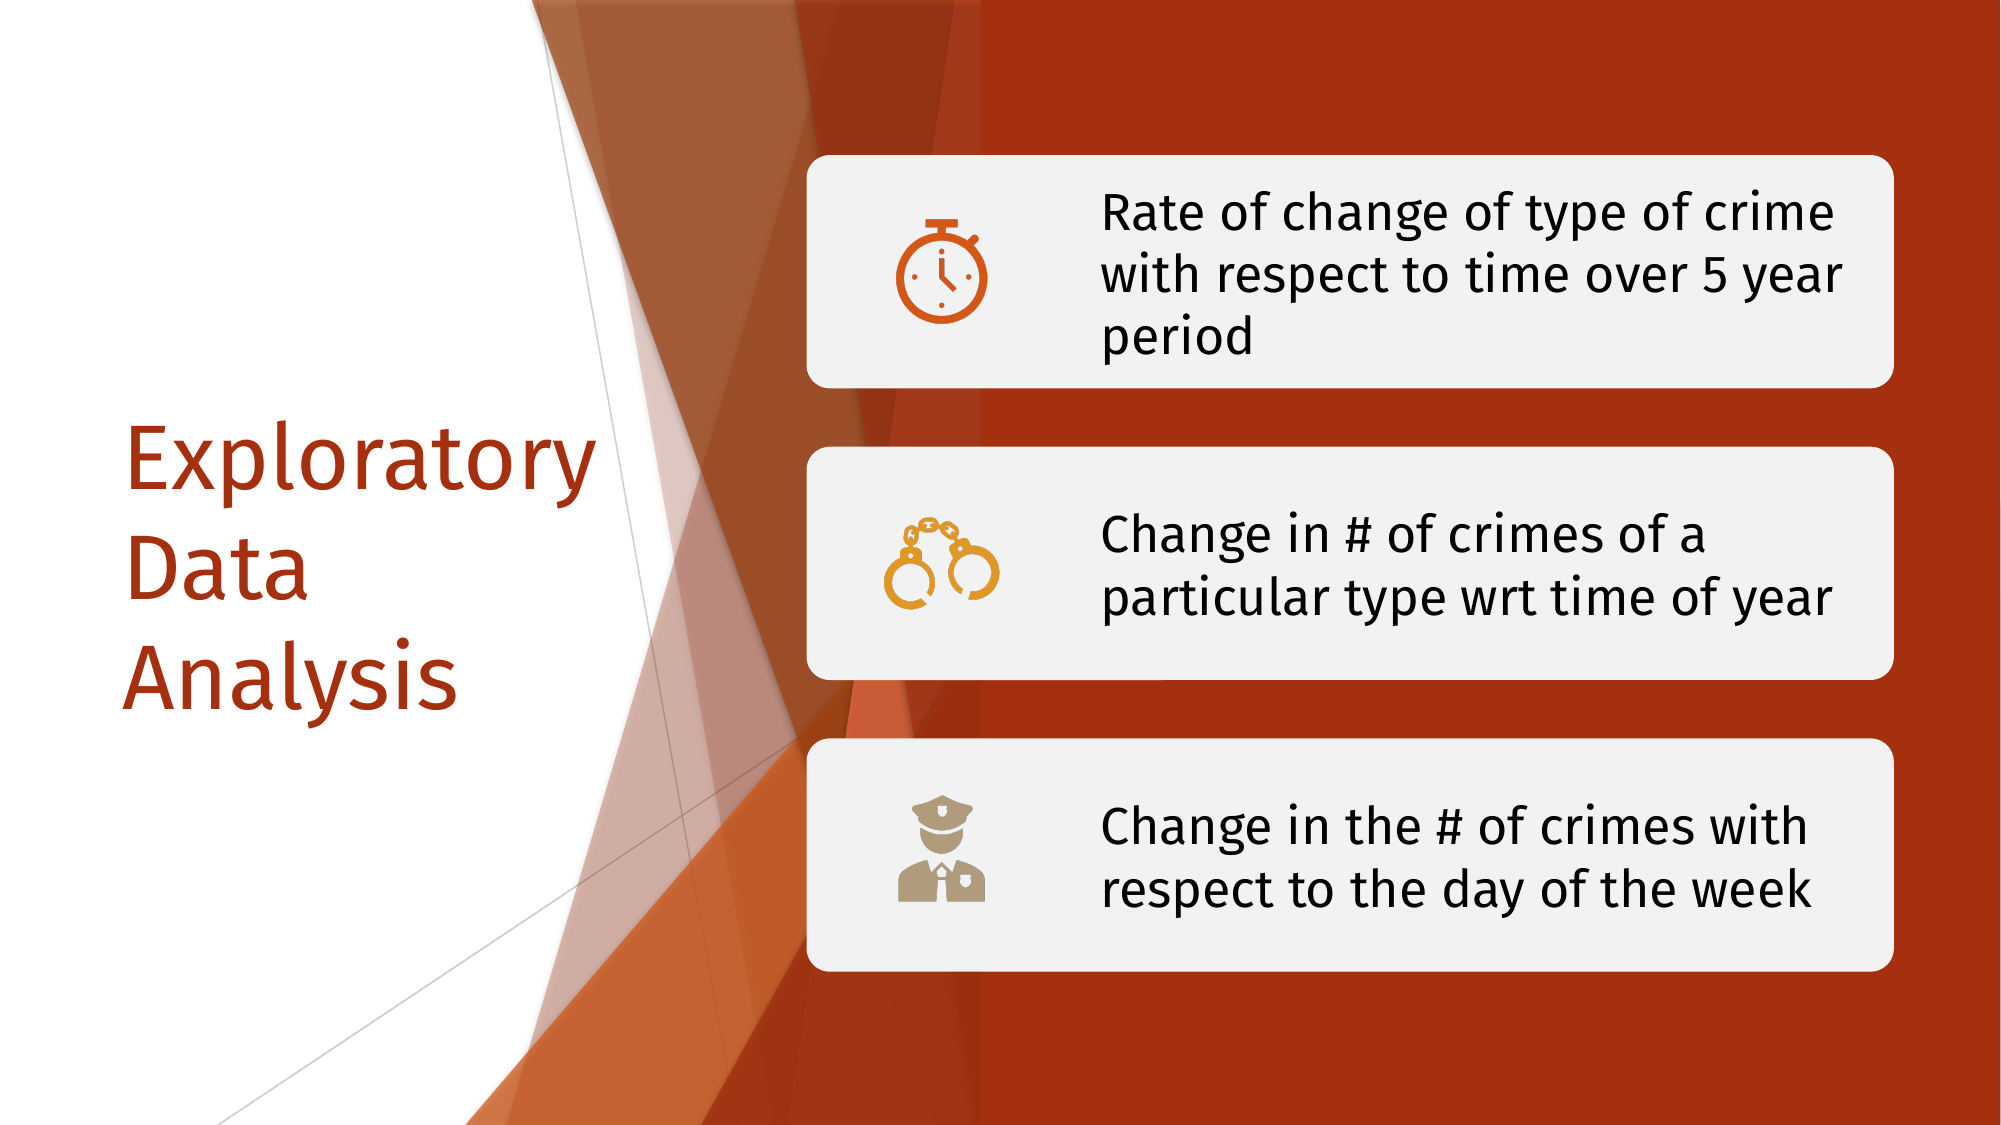

Rate of change of type of crime with respect to time over 5 year period
Change in # of crimes of a particular type wrt time of year
Change in the # of crimes with respect to the day of the week
# Exploratory Data Analysis